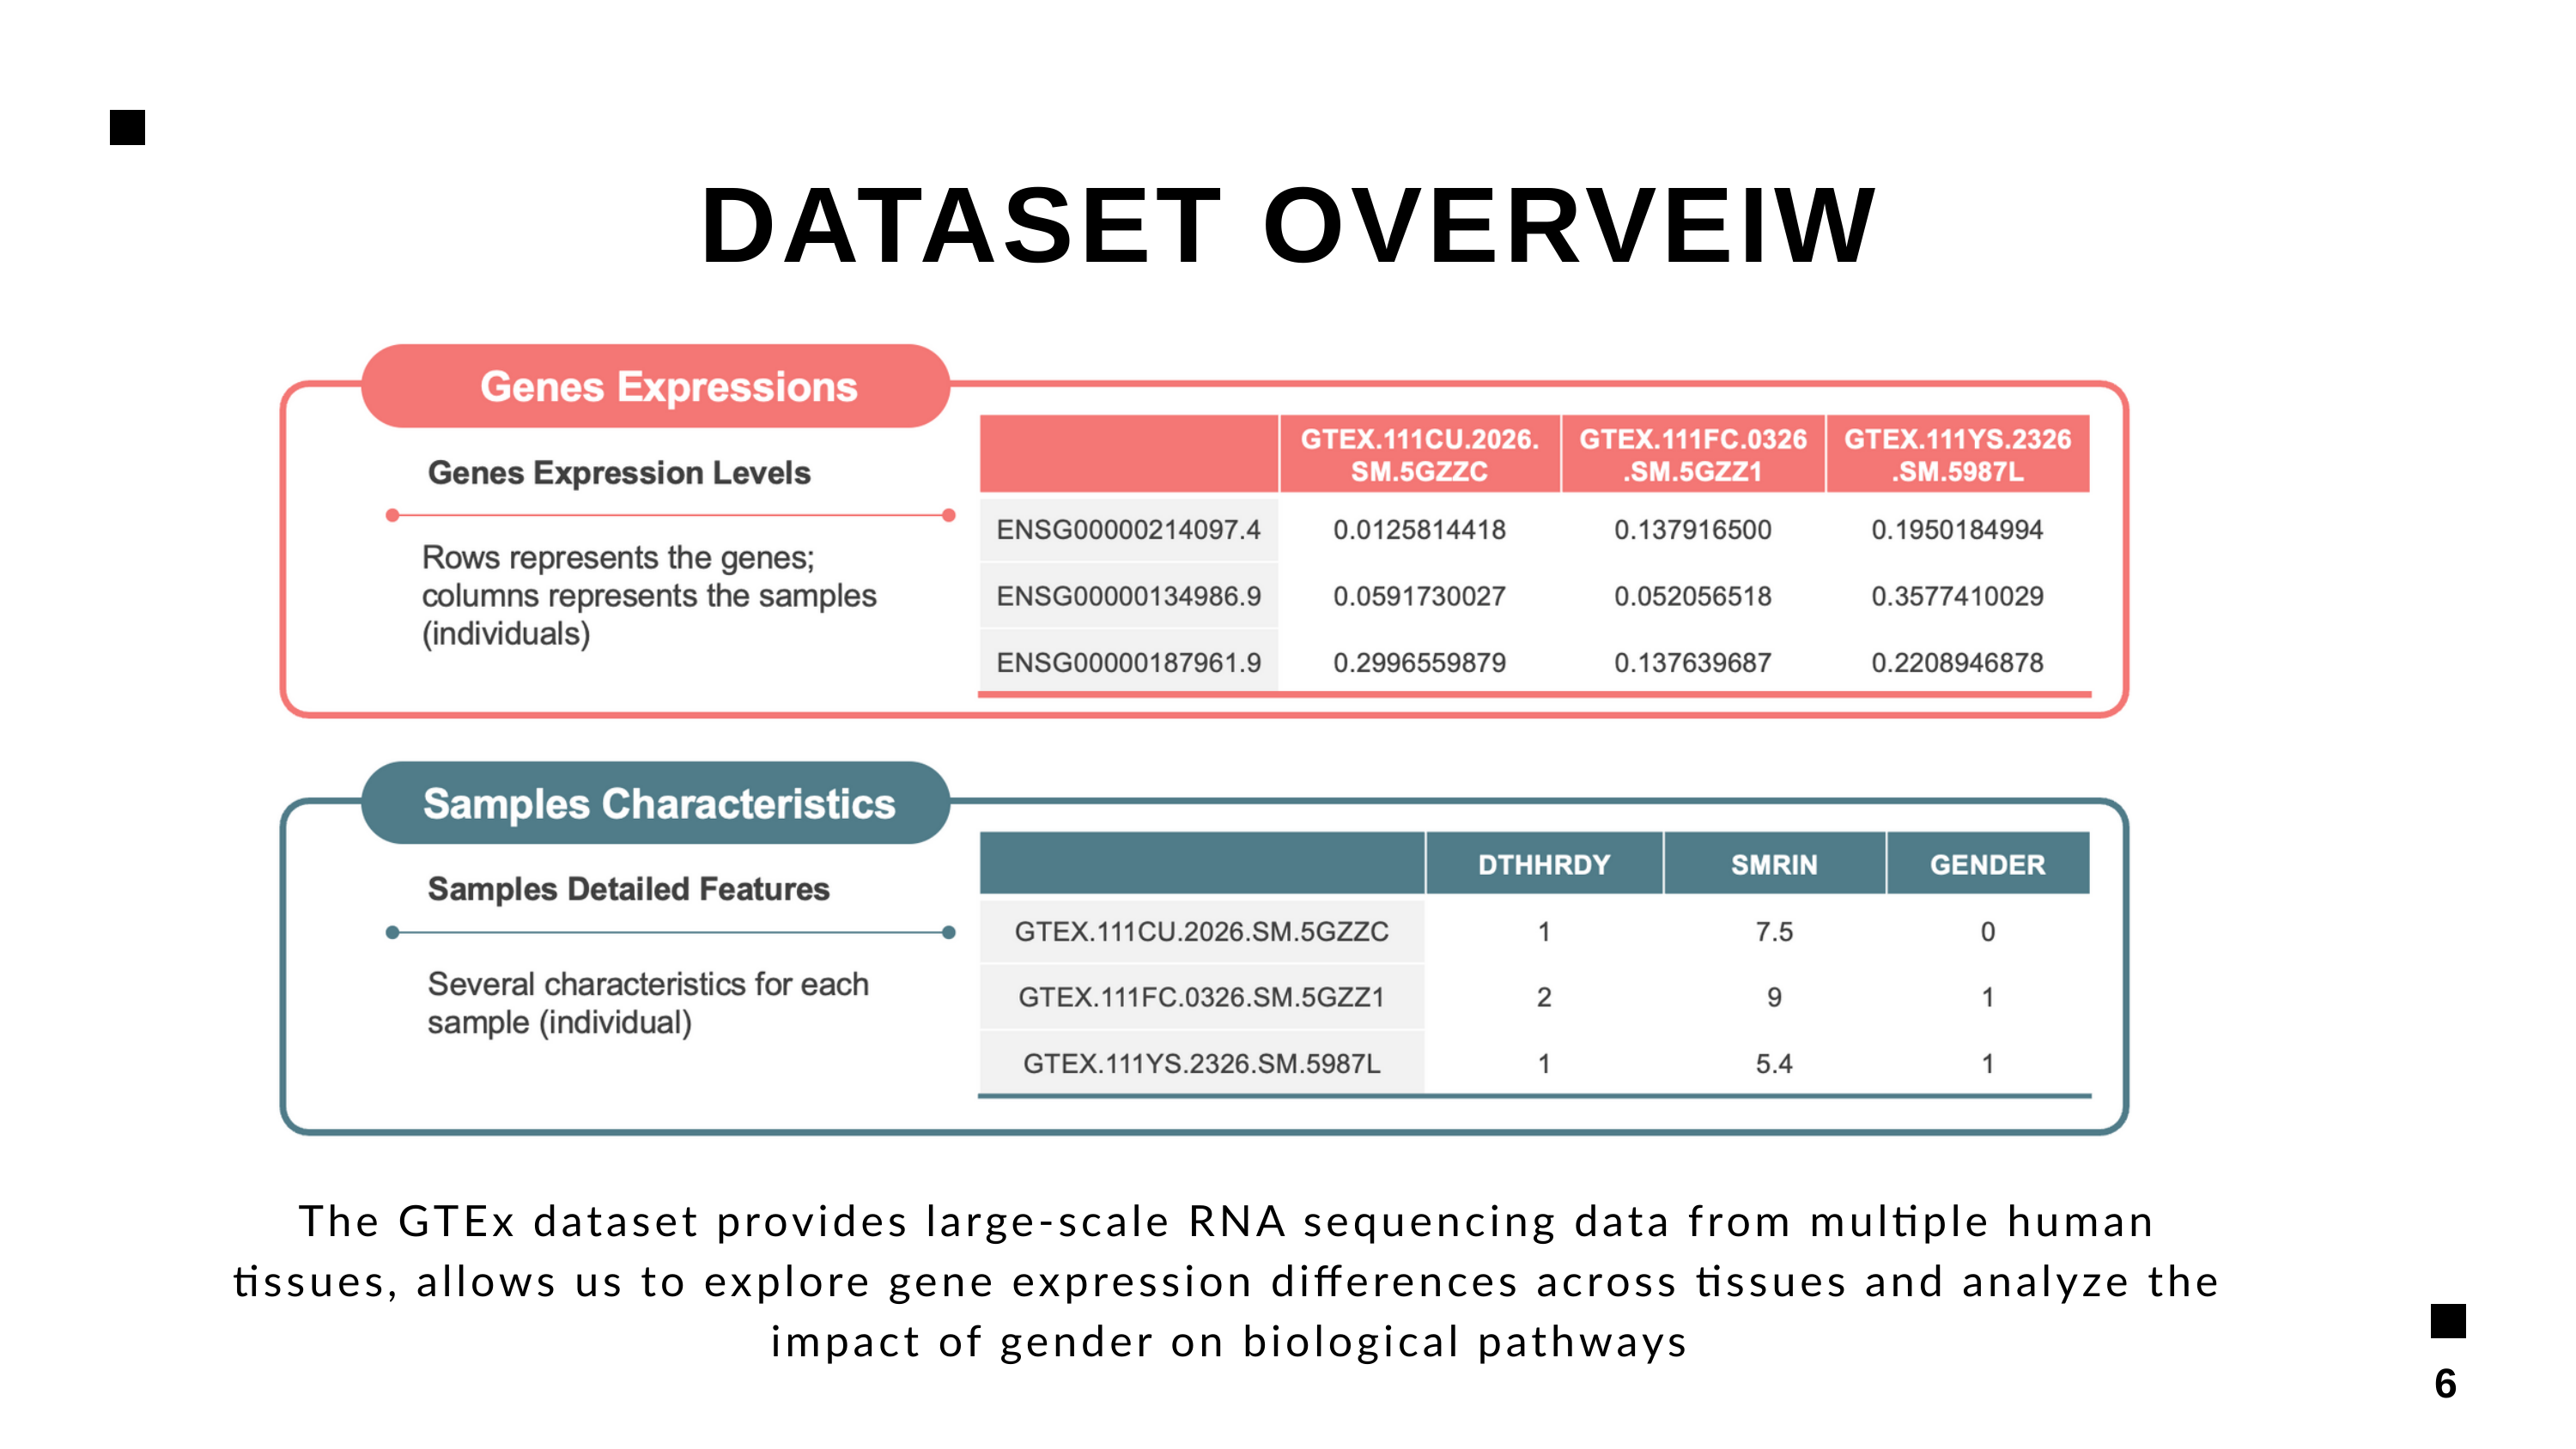

DATASET OVERVEIW

The GTEx dataset provides large-scale RNA sequencing data from multiple human tissues, allows us to explore gene expression differences across tissues and analyze the impact of gender on biological pathways

6